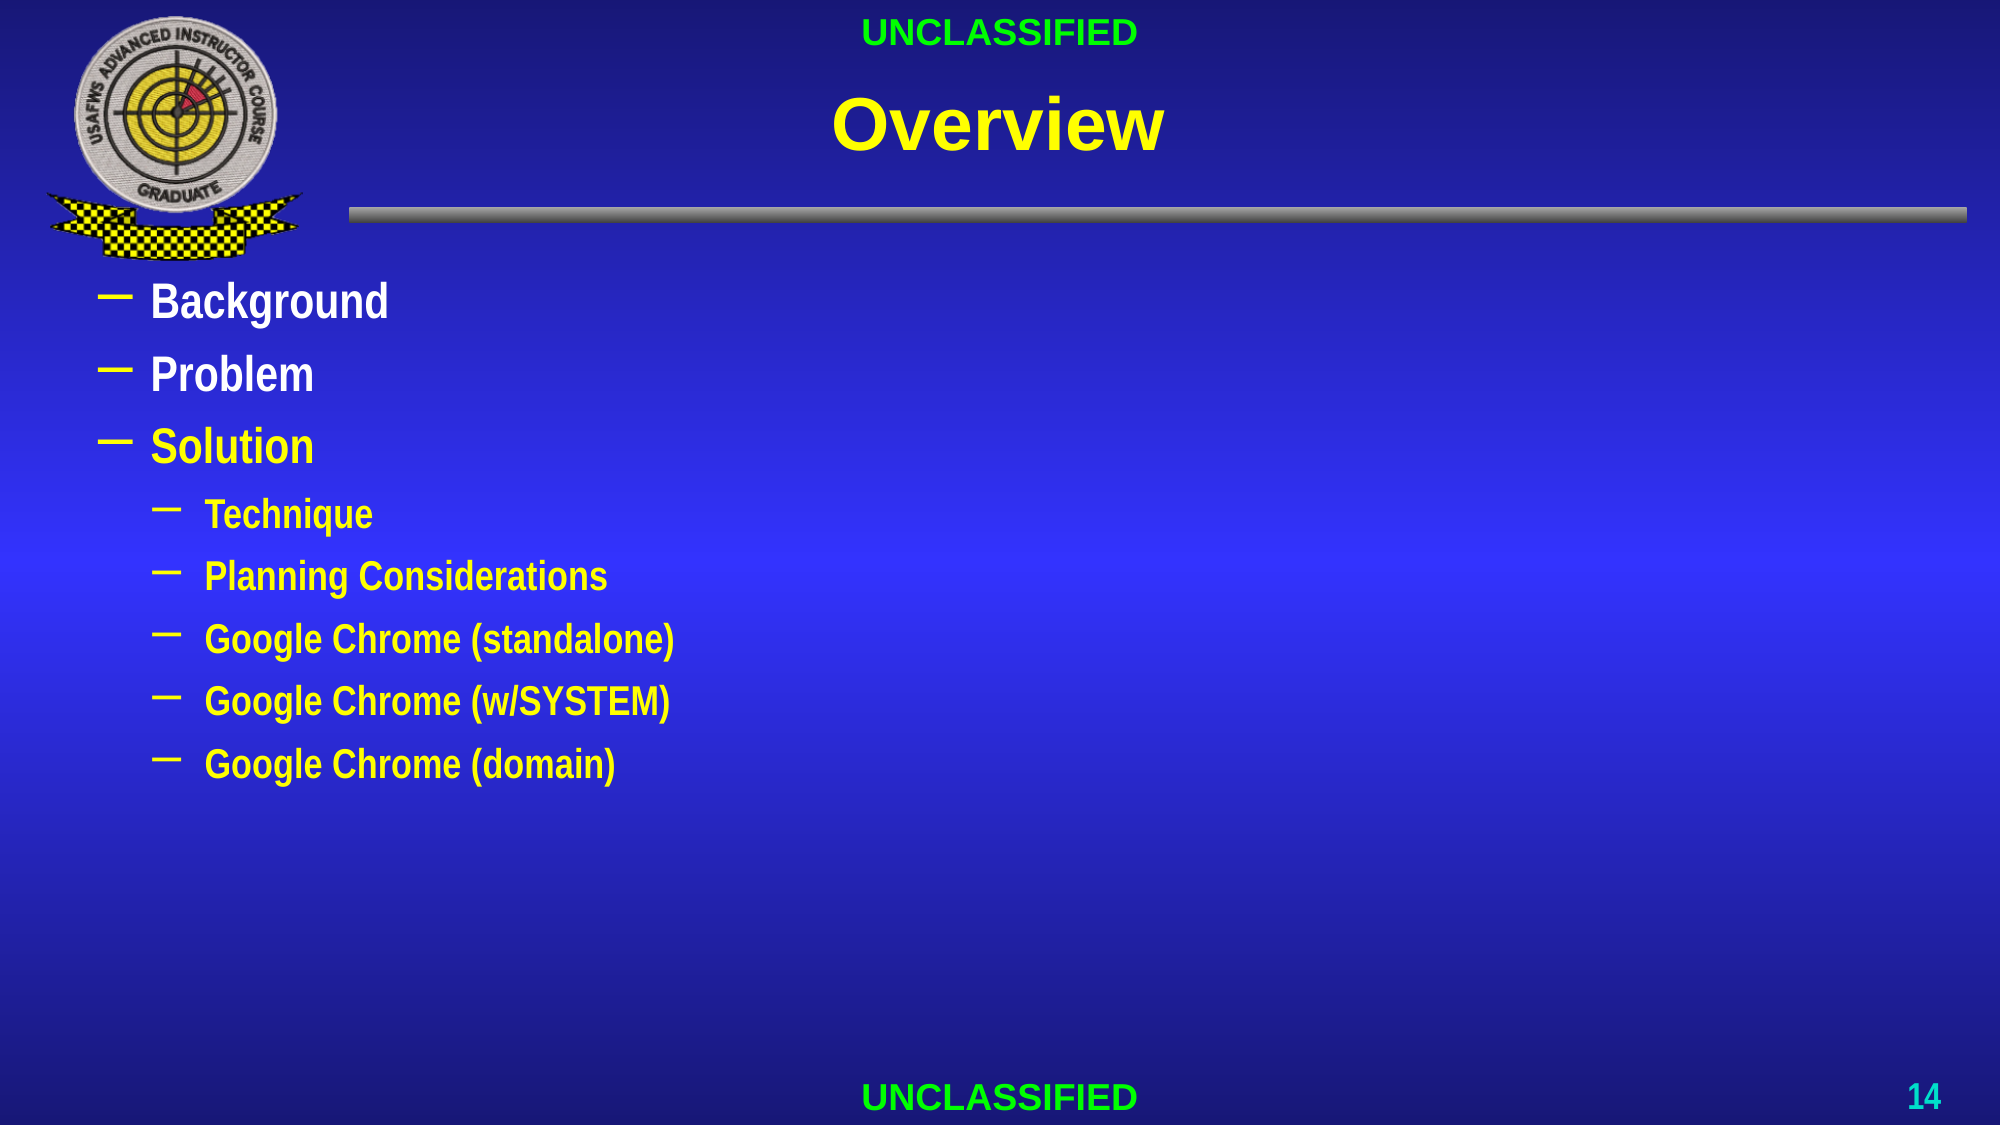

# Overview
Background
Problem
Solution
Technique
Planning Considerations
Google Chrome (standalone)
Google Chrome (w/SYSTEM)
Google Chrome (domain)